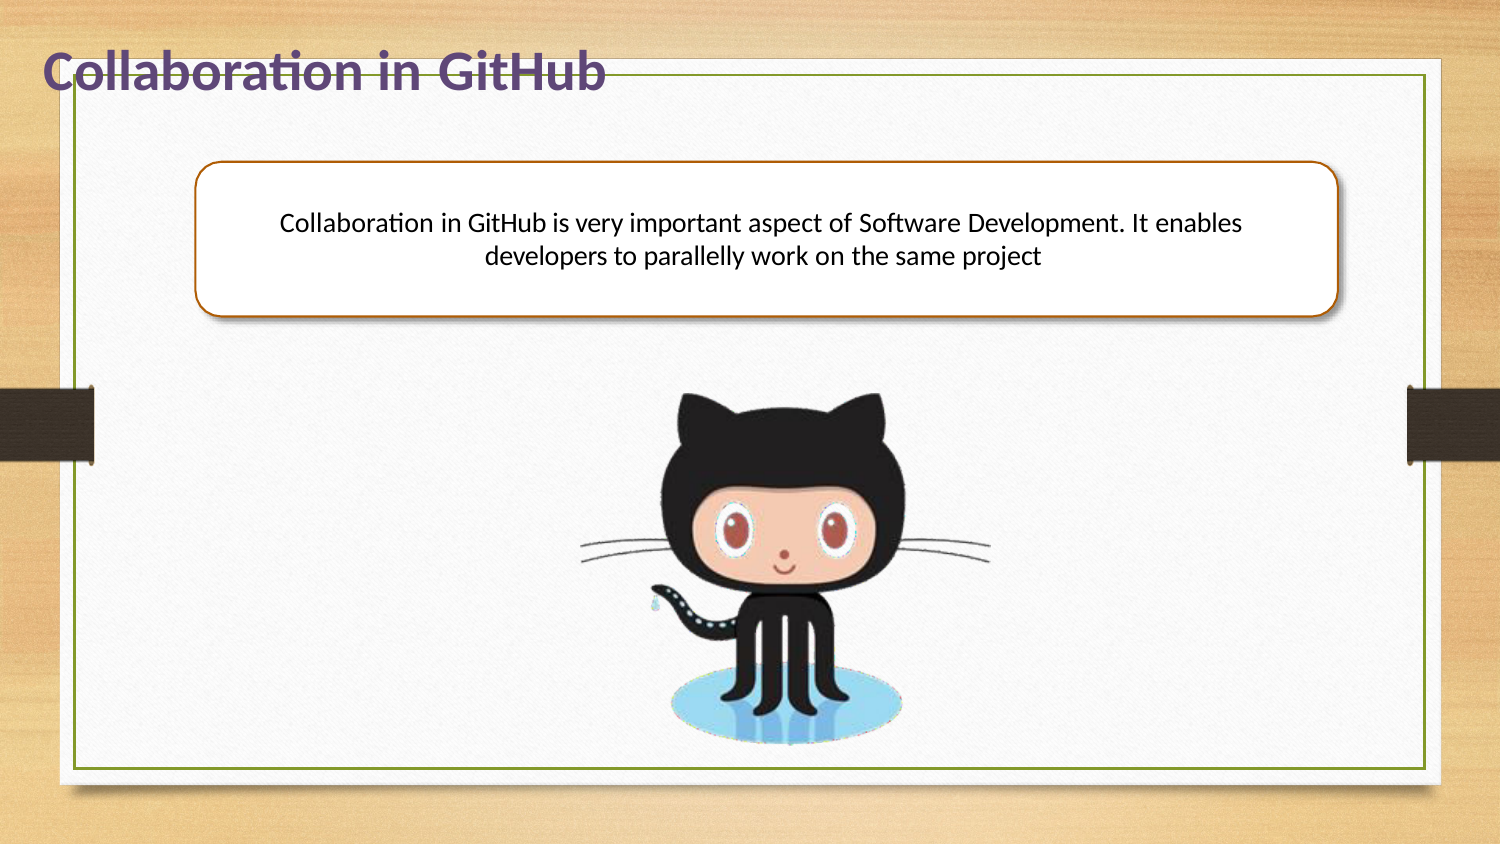

Collaboration in GitHub

Collaboration in GitHub is very important aspect of Software Development. It enables  developers to parallelly work on the same project